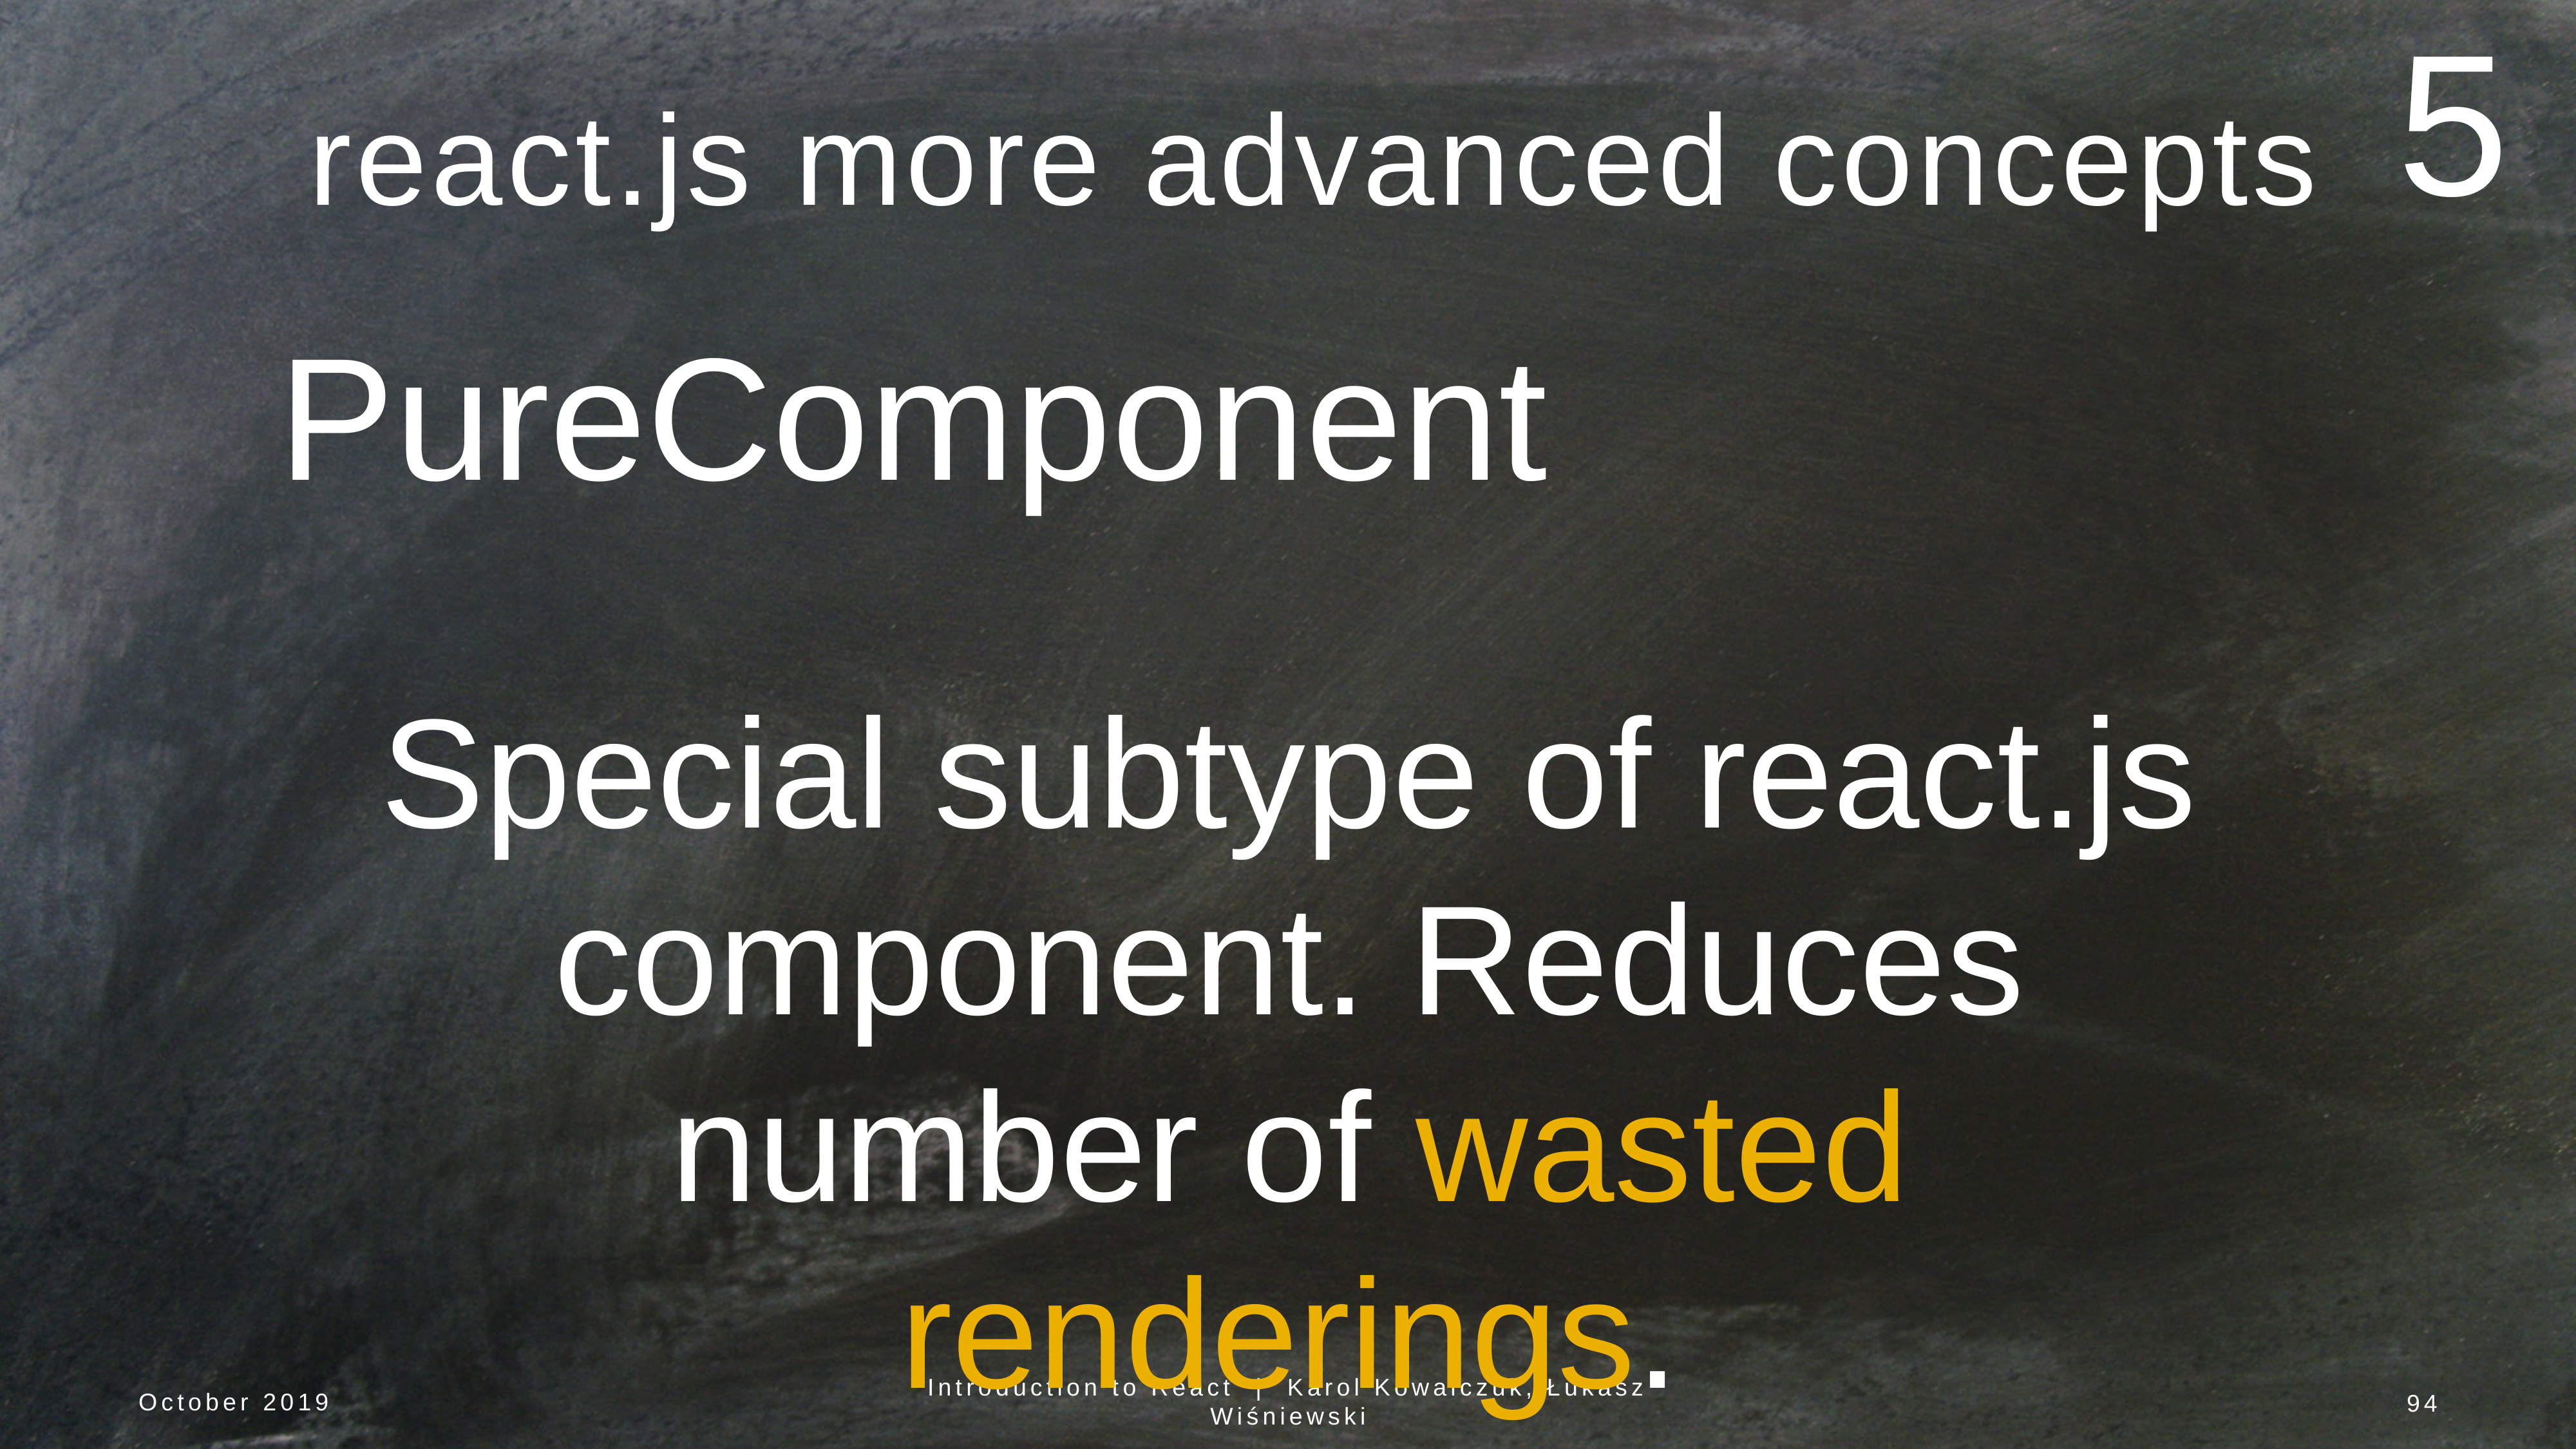

5
# react.js more advanced concepts
PureComponent
Special subtype of react.js component. Reduces number of wasted renderings.
Functional components equivalent: React.memo(function(props))
October 2019
Introduction to React  |  Karol Kowalczuk, Łukasz Wiśniewski
94